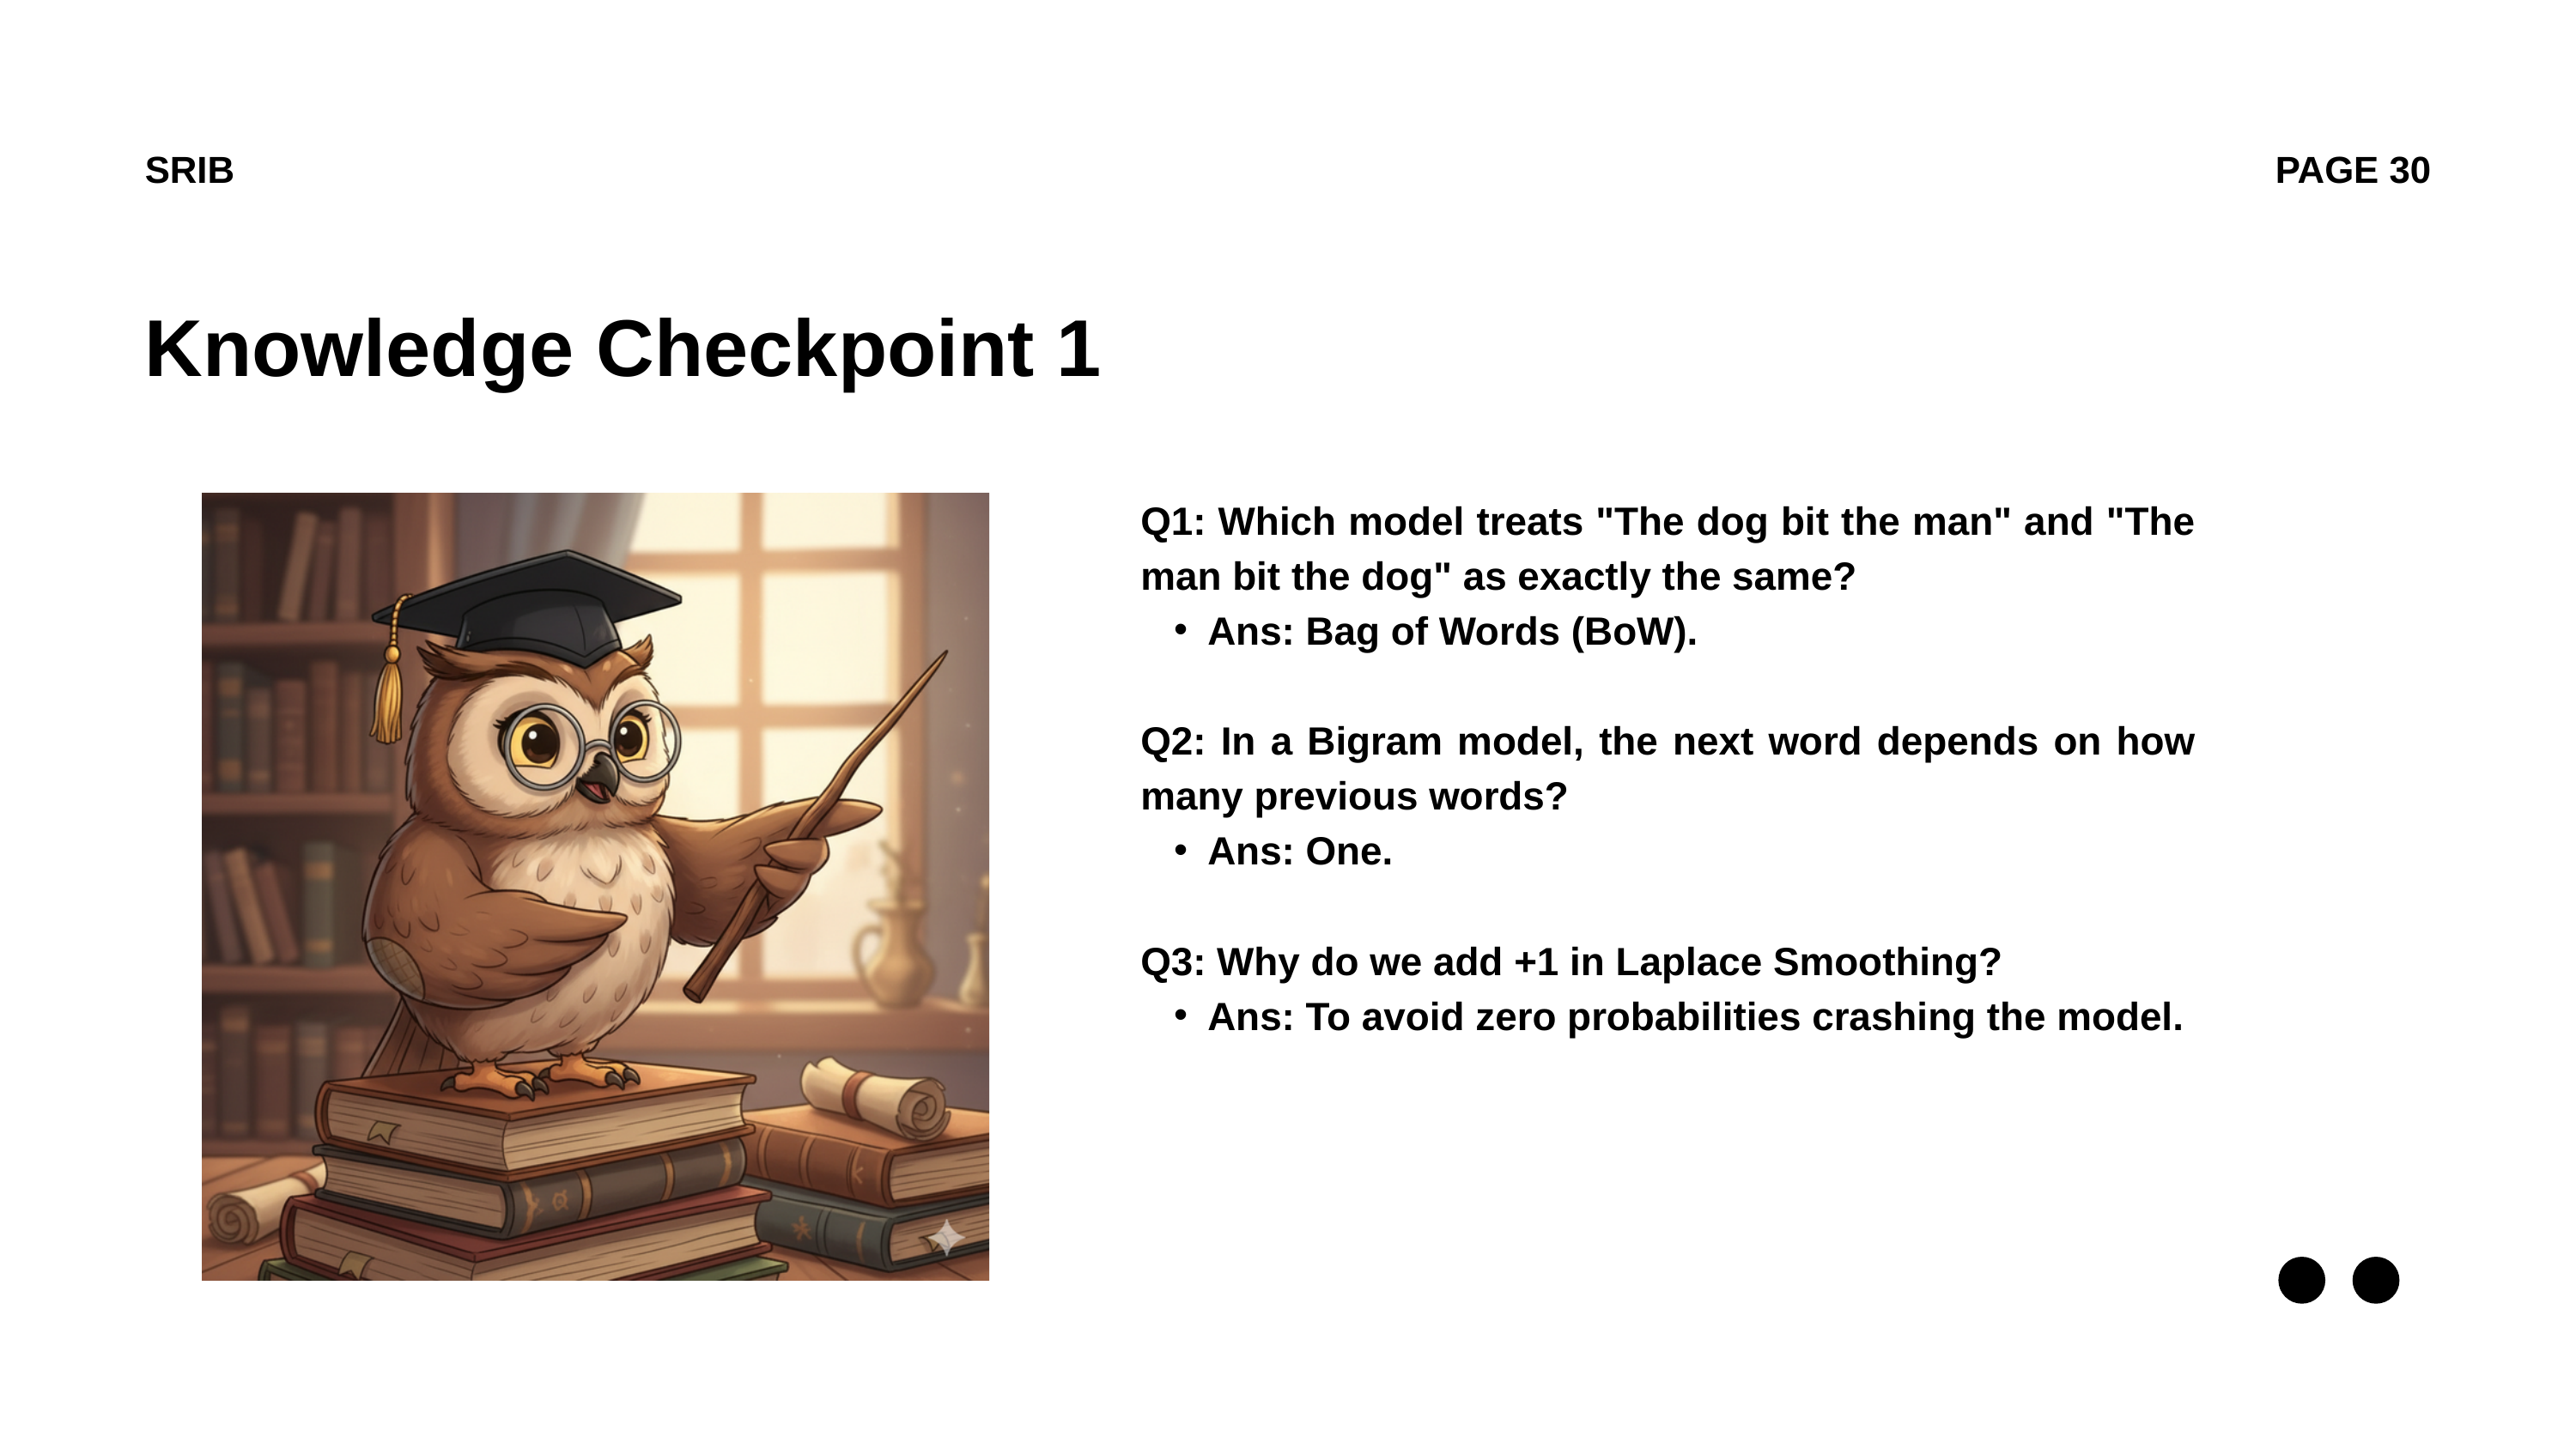

SRIB
PAGE 30
Knowledge Checkpoint 1
Q1: Which model treats "The dog bit the man" and "The man bit the dog" as exactly the same?
Ans: Bag of Words (BoW).

Q2: In a Bigram model, the next word depends on how many previous words?
Ans: One.

Q3: Why do we add +1 in Laplace Smoothing?
Ans: To avoid zero probabilities crashing the model.